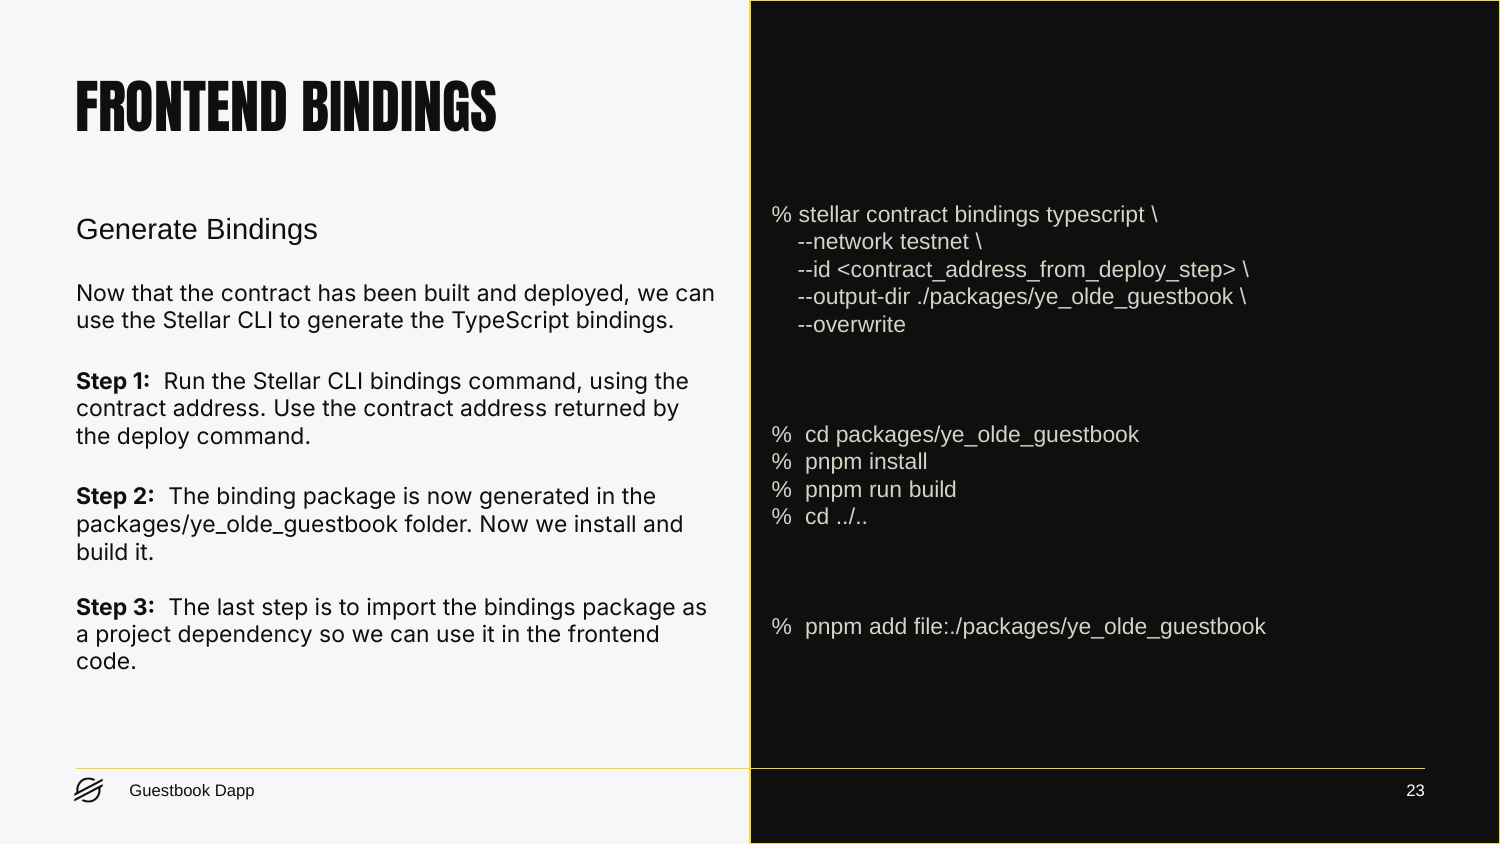

# FRONTEND BINDINGS
% stellar contract bindings typescript \
    --network testnet \
    --id <contract_address_from_deploy_step> \
    --output-dir ./packages/ye_olde_guestbook \
    --overwrite

%  cd packages/ye_olde_guestbook
%  pnpm install
%  pnpm run build
%  cd ../..

%  pnpm add file:./packages/ye_olde_guestbook
Generate Bindings
Now that the contract has been built and deployed, we can use the Stellar CLI to generate the TypeScript bindings.
Step 1:  Run the Stellar CLI bindings command, using the contract address. Use the contract address returned by the deploy command.
Step 2:  The binding package is now generated in the packages/ye_olde_guestbook folder. Now we install and build it.
Step 3:  The last step is to import the bindings package as a project dependency so we can use it in the frontend code.
23
Guestbook Dapp